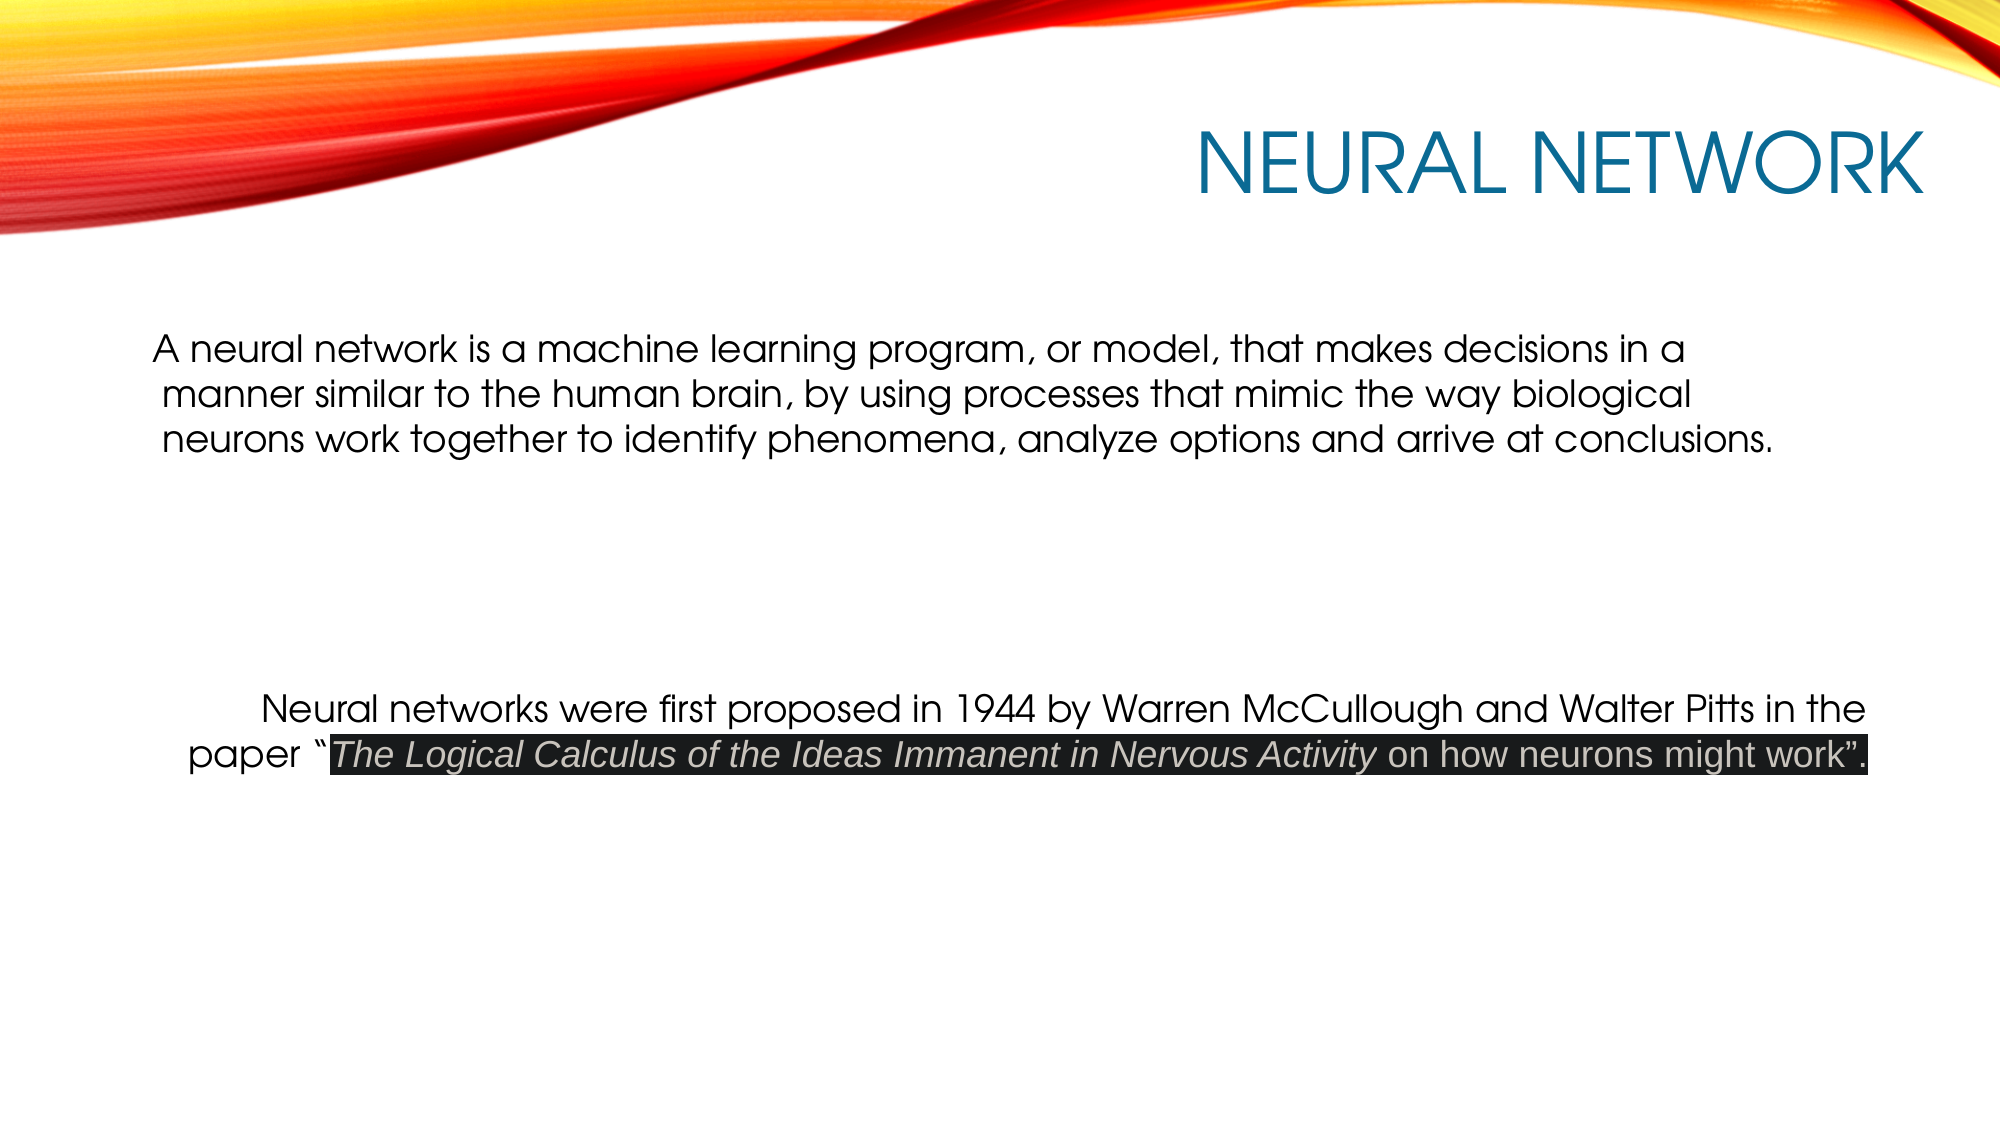

# NEURAL Network

A neural network is a machine learning program, or model, that makes decisions in a
 manner similar to the human brain, by using processes that mimic the way biological
 neurons work together to identify phenomena, analyze options and arrive at conclusions.
Neural networks were first proposed in 1944 by Warren McCullough and Walter Pitts in the
paper “The Logical Calculus of the Ideas Immanent in Nervous Activity on how neurons might work”.